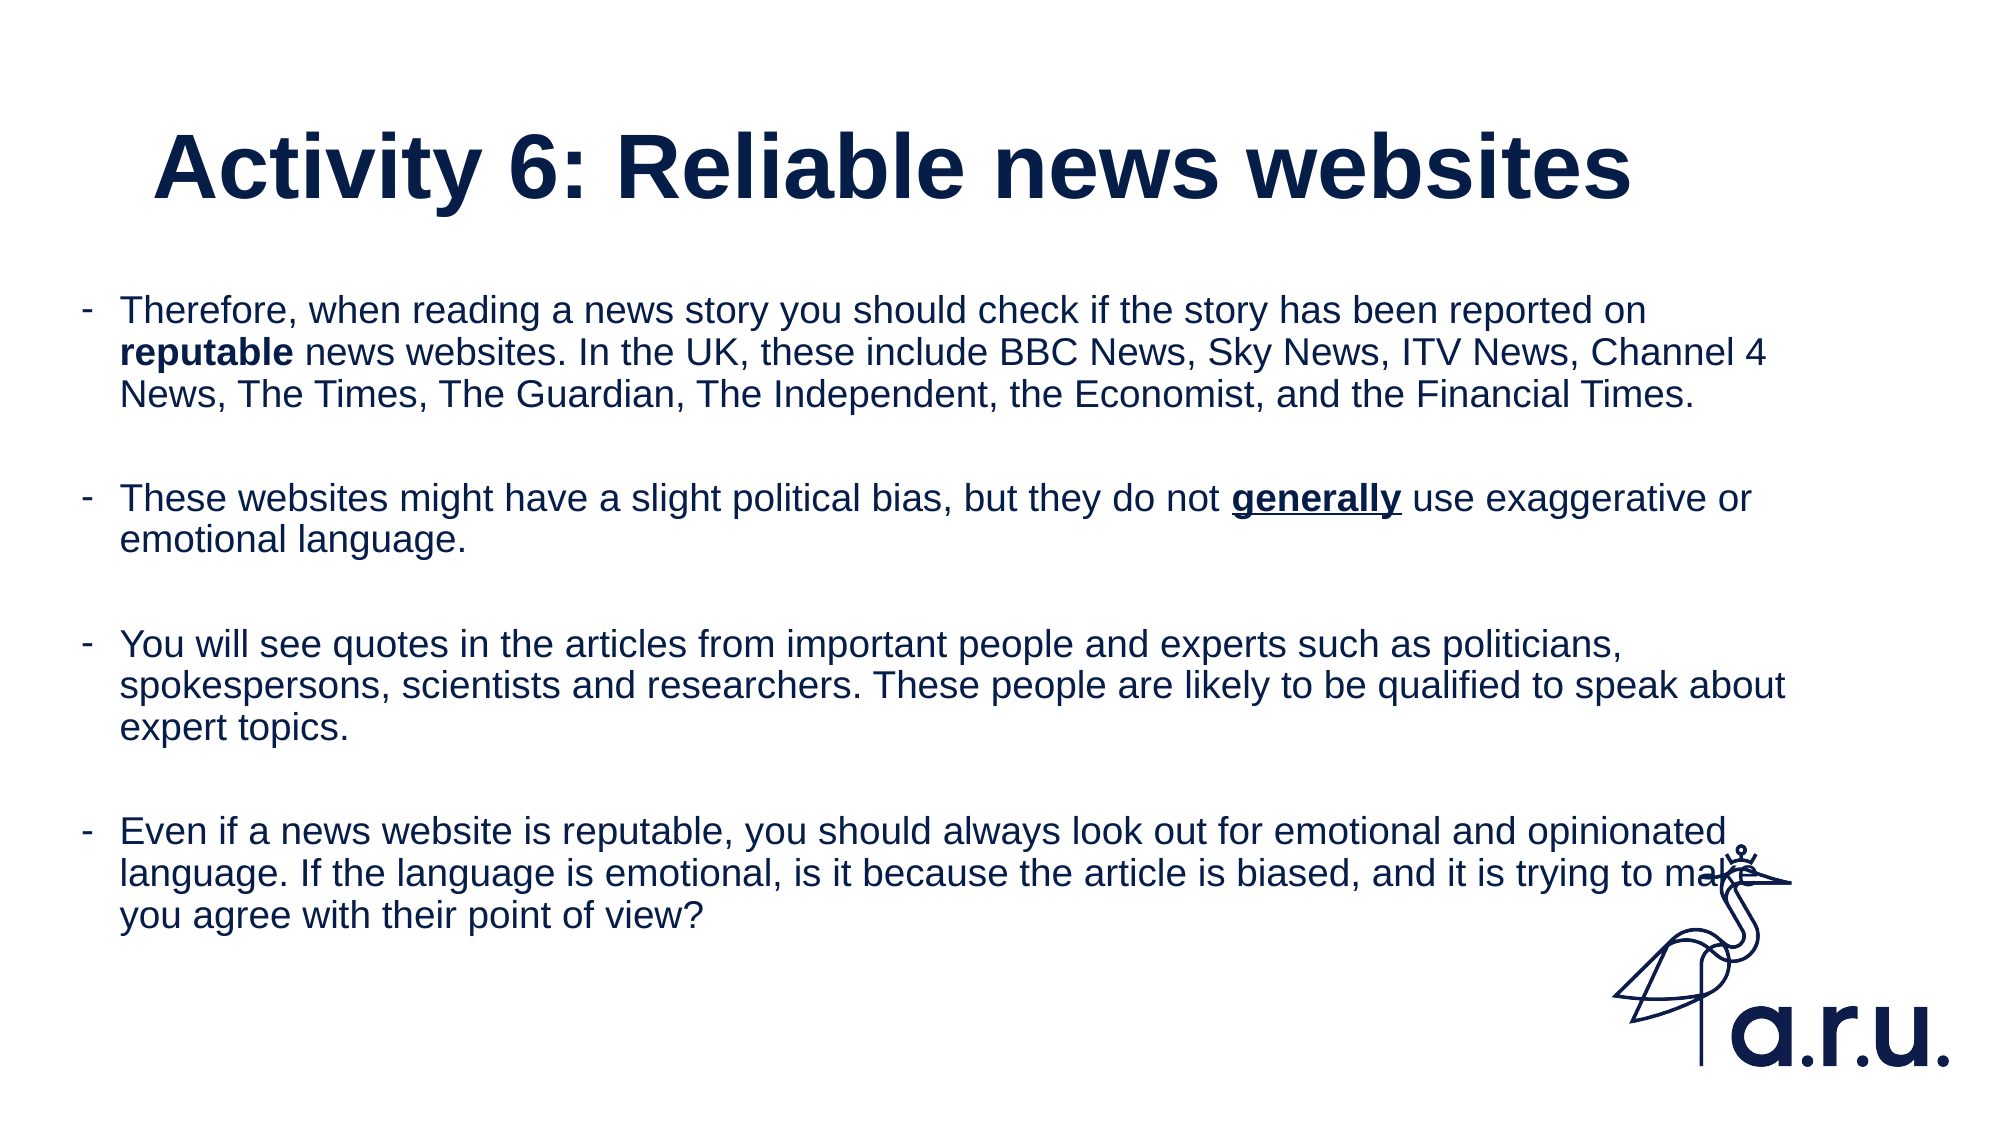

# Activity 6: Reliable news websites

Therefore, when reading a news story you should check if the story has been reported on reputable news websites. In the UK, these include BBC News, Sky News, ITV News, Channel 4 News, The Times, The Guardian, The Independent, the Economist, and the Financial Times.

These websites might have a slight political bias, but they do not generally use exaggerative or emotional language.

You will see quotes in the articles from important people and experts such as politicians, spokespersons, scientists and researchers. These people are likely to be qualified to speak about expert topics.

Even if a news website is reputable, you should always look out for emotional and opinionated language. If the language is emotional, is it because the article is biased, and it is trying to make you agree with their point of view?